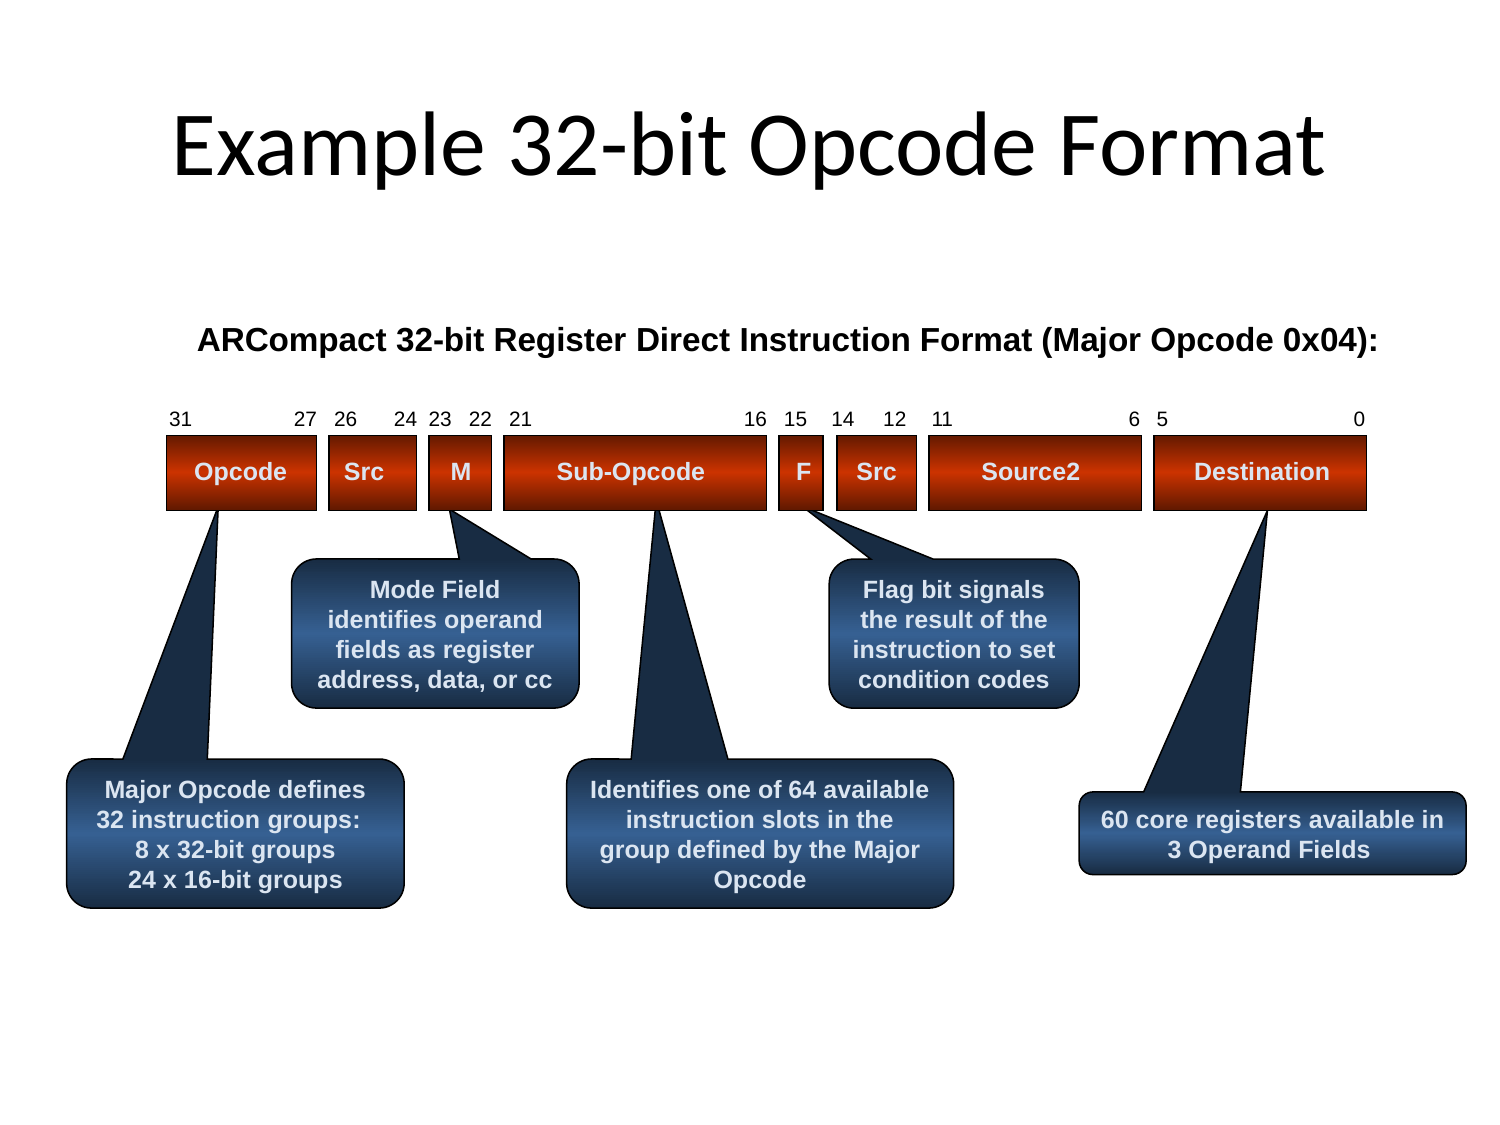

Example 32-bit Opcode Format
ARCompact 32-bit Register Direct Instruction Format (Major Opcode 0x04):
31
27   26
24  23
22   21
16   15
14     12
11   	6
5  	0

Opcode
Src
M
Sub-Opcode
F
Src
Source2
Destination
Flag bit signals the result of the instruction to set condition codes
Mode Field identifies operand fields as register address, data, or cc
Major Opcode defines 32 instruction groups:
8 x 32-bit groups
24 x 16-bit groups
Identifies one of 64 available instruction slots in the group defined by the Major Opcode
60 core registers available in 3 Operand Fields